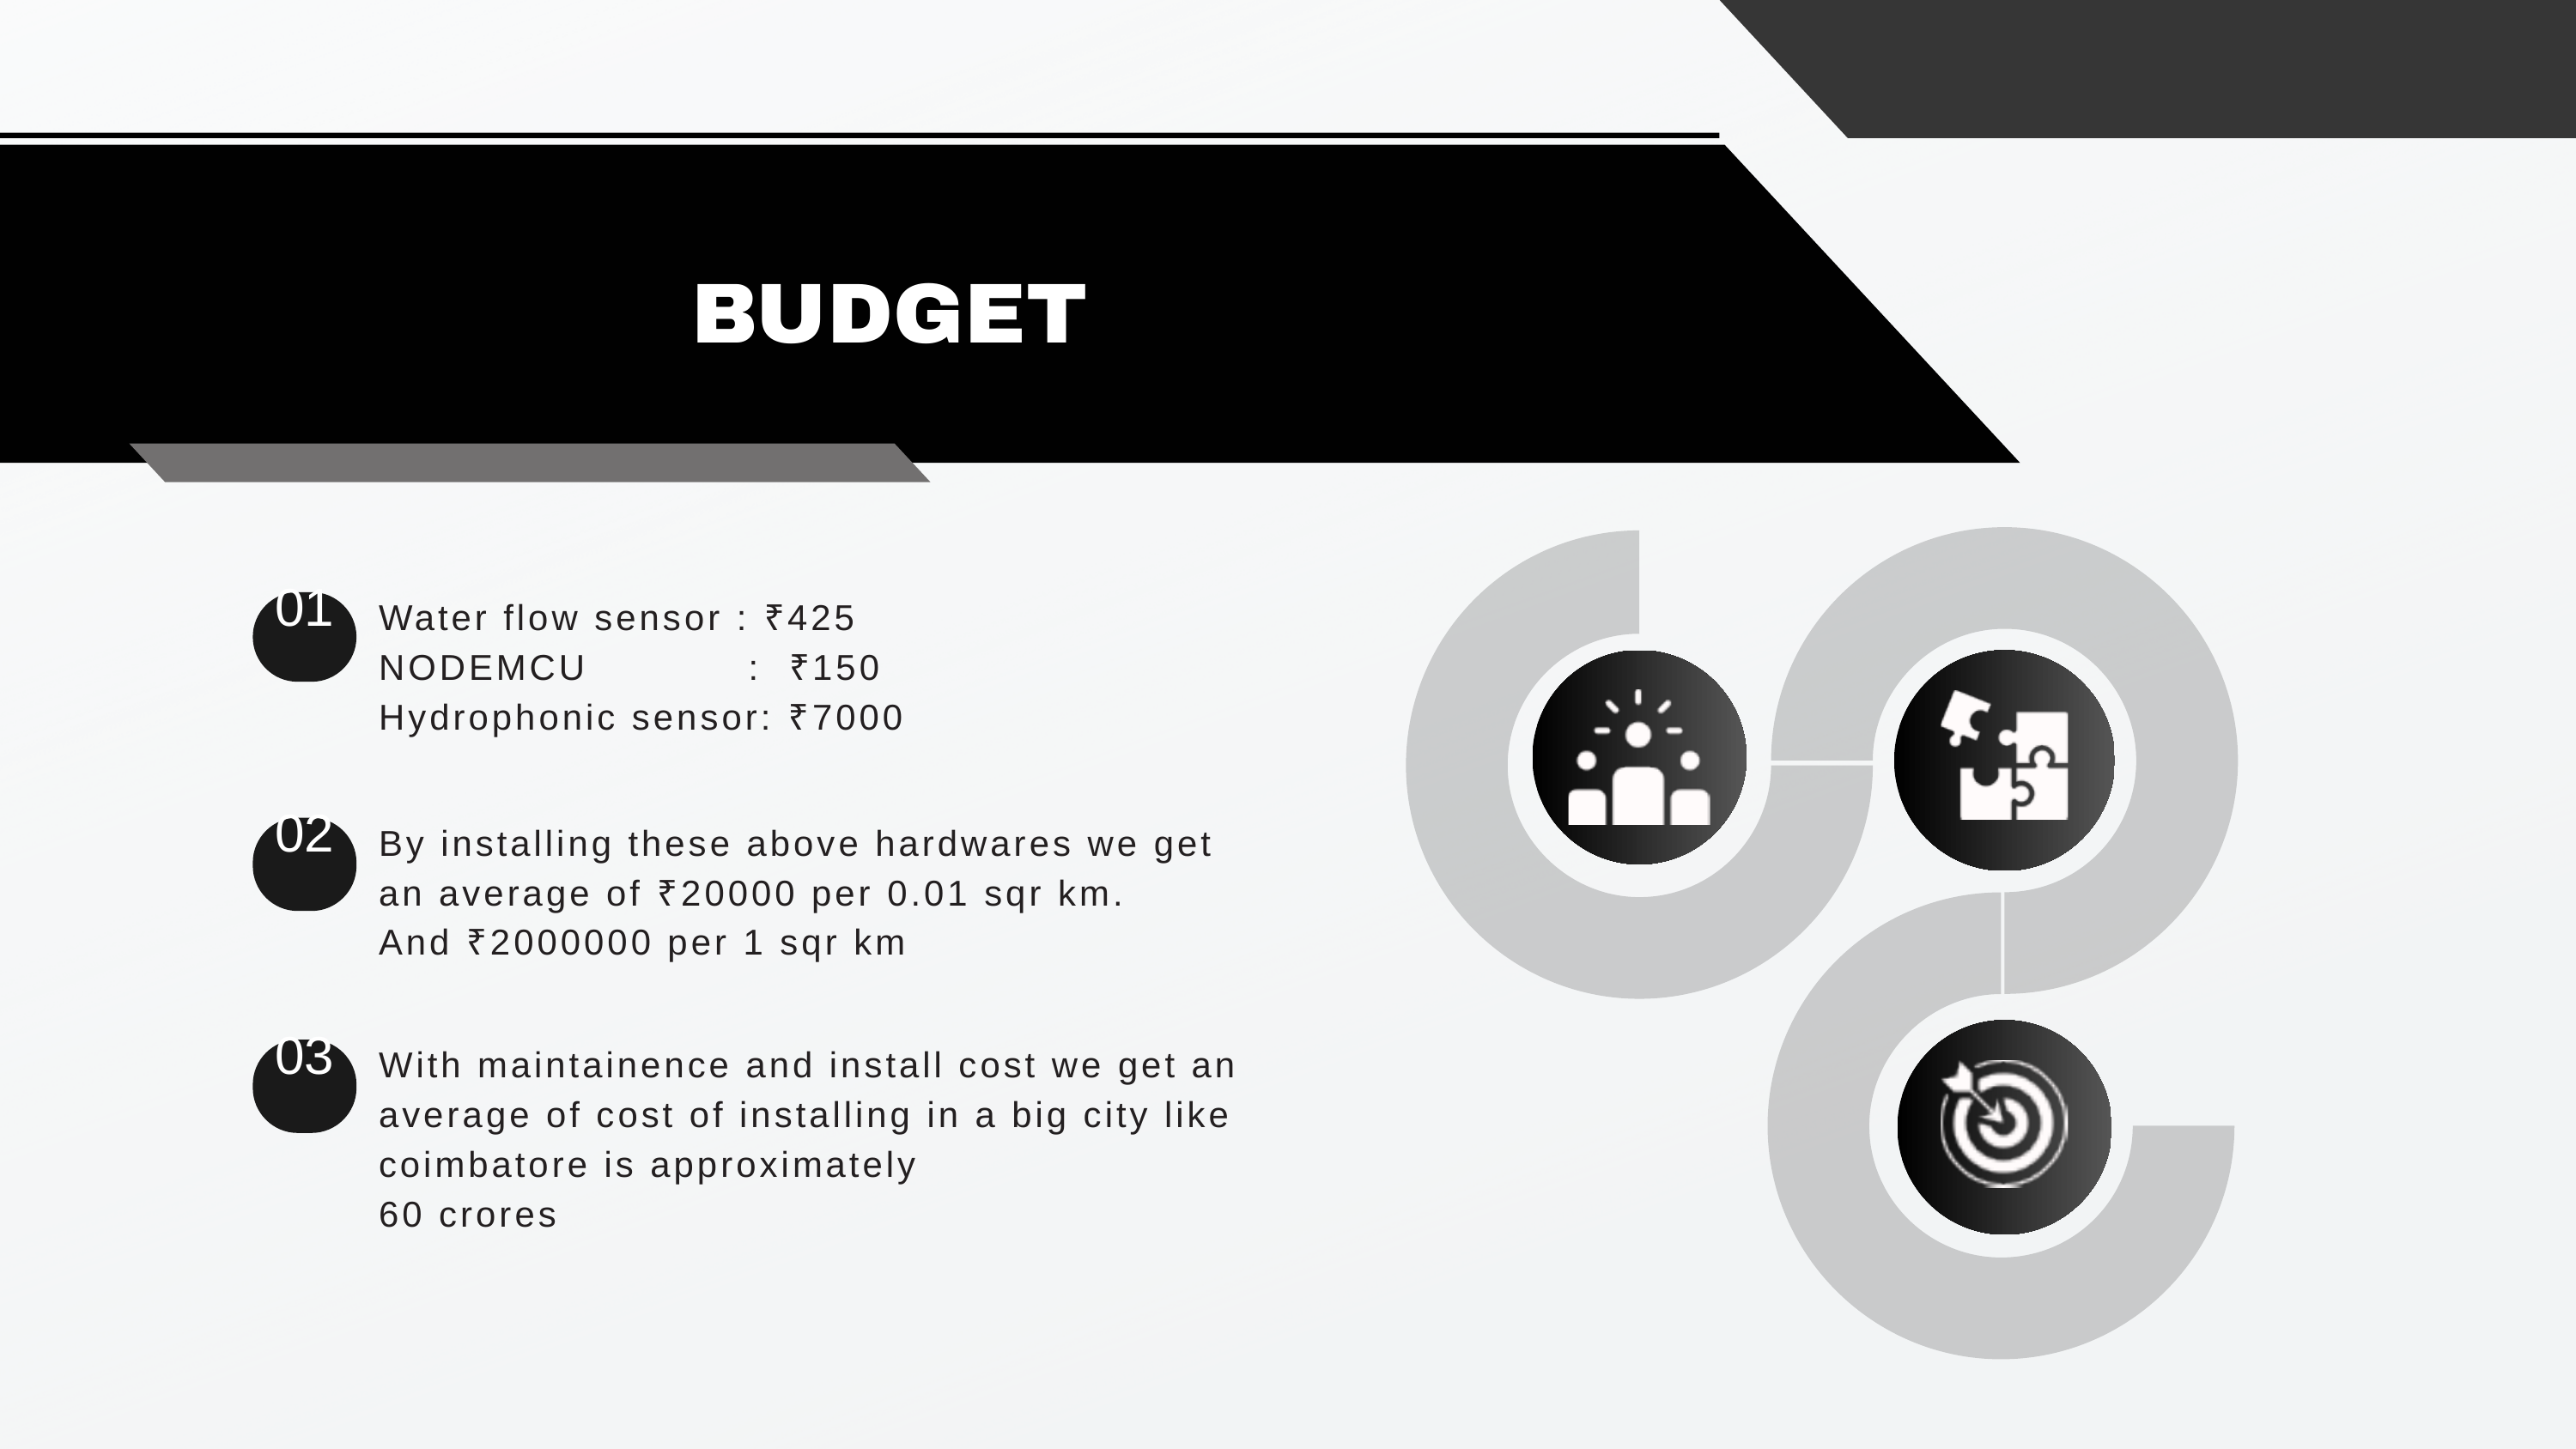

BUDGET

Water flow sensor : ₹425
NODEMCU            :  ₹150
Hydrophonic sensor: ₹7000

01

By installing these above hardwares we get an average of ₹20000 per 0.01 sqr km.
And ₹2000000 per 1 sqr km

02

With maintainence and install cost we get an average of cost of installing in a big city like coimbatore is approximately
60 crores

03